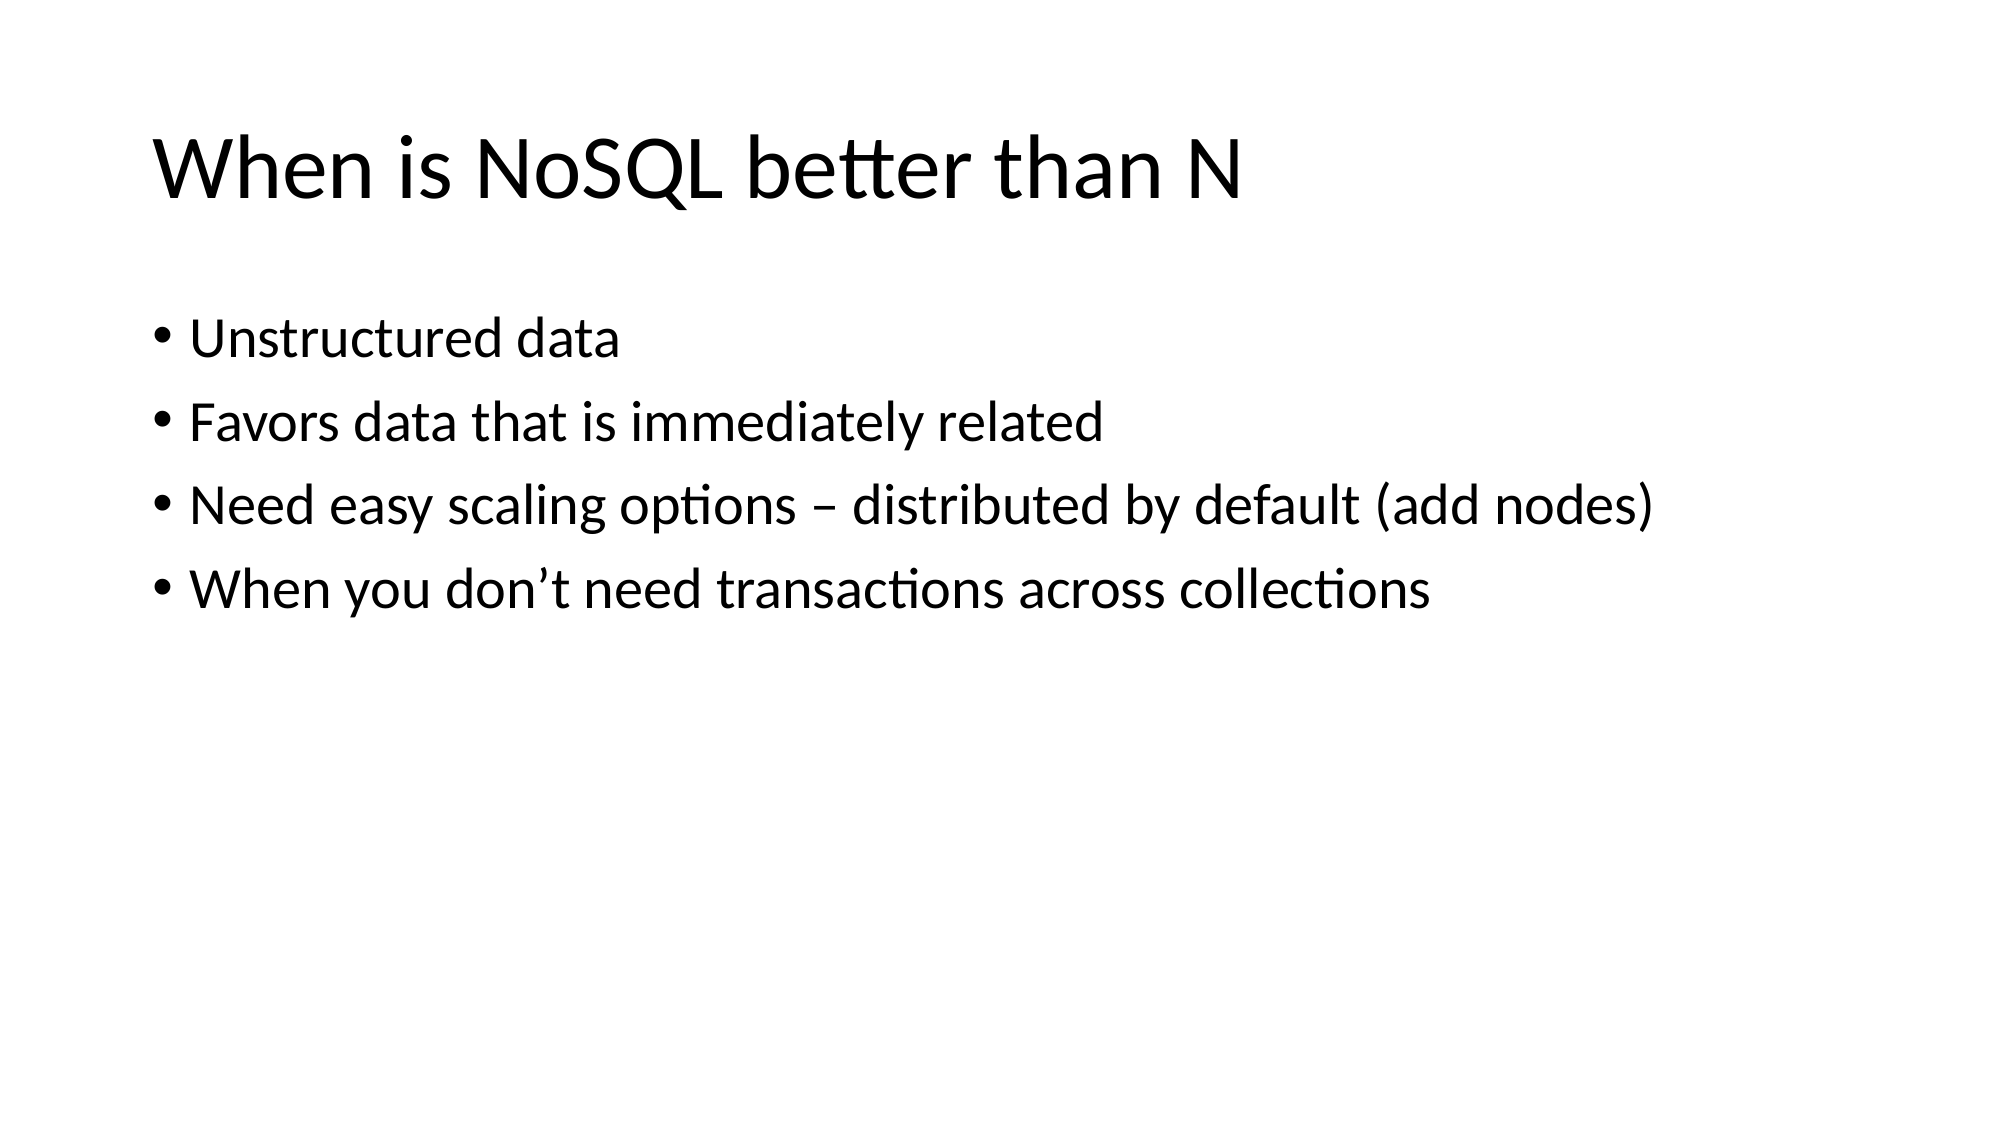

# When is NoSQL better than N
Unstructured data
Favors data that is immediately related
Need easy scaling options – distributed by default (add nodes)
When you don’t need transactions across collections